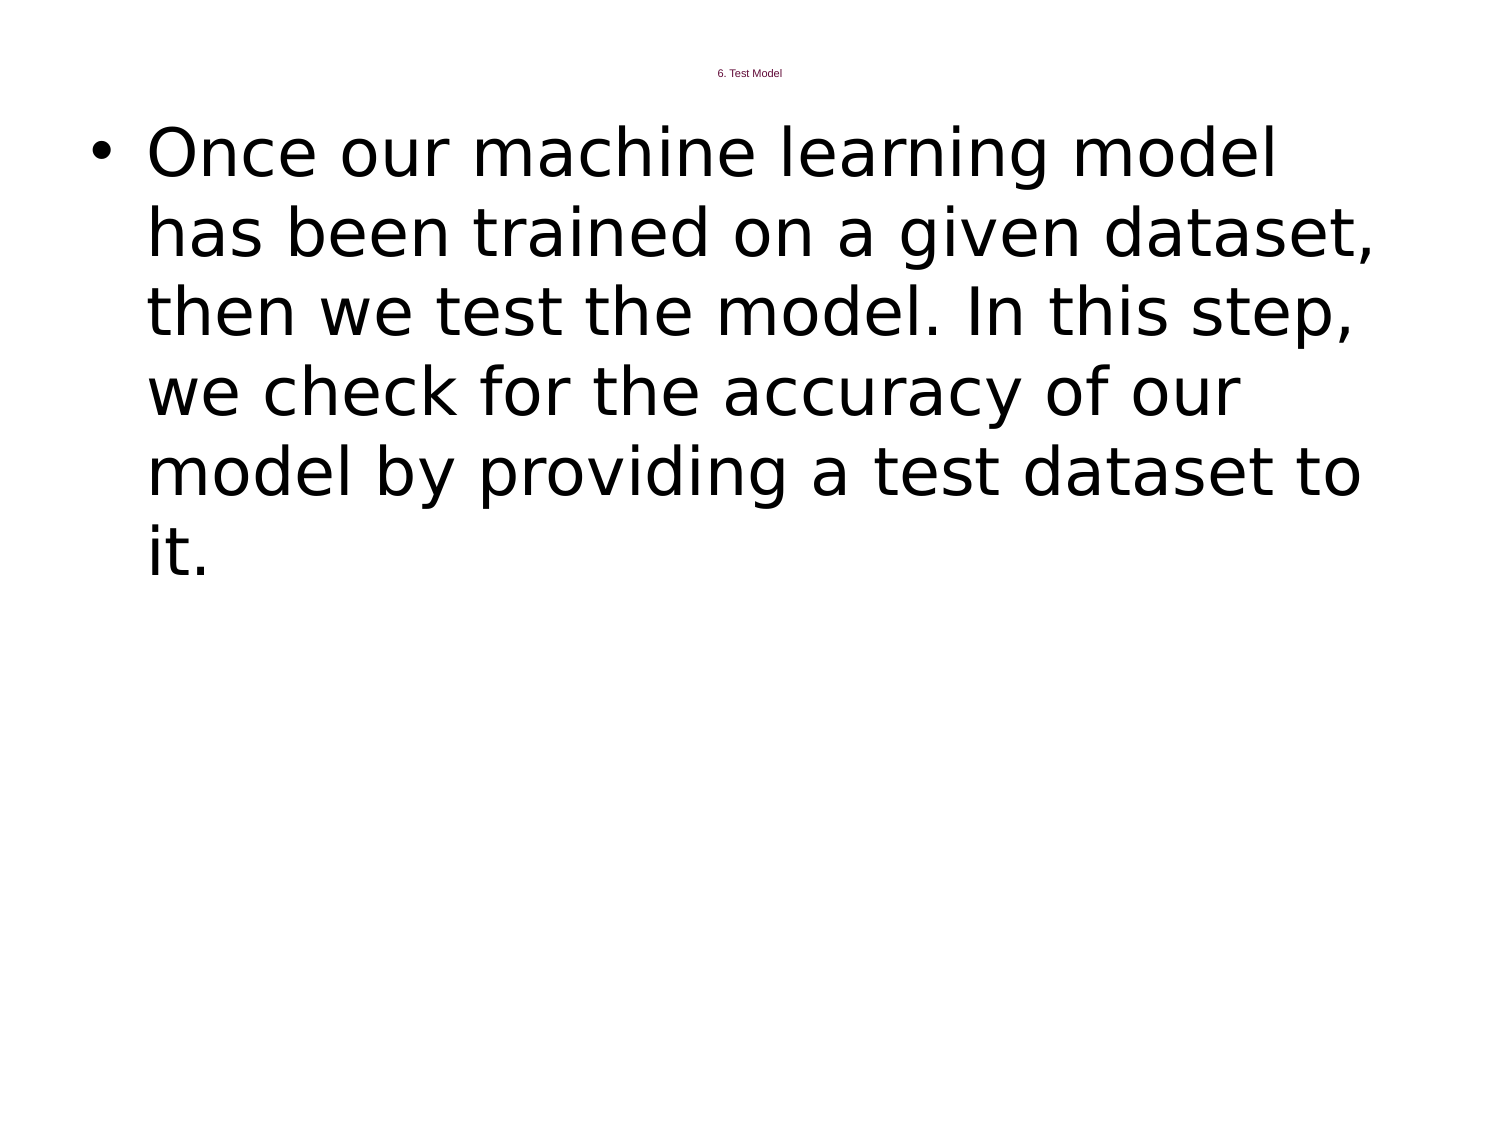

# 6. Test Model
Once our machine learning model has been trained on a given dataset, then we test the model. In this step, we check for the accuracy of our model by providing a test dataset to it.